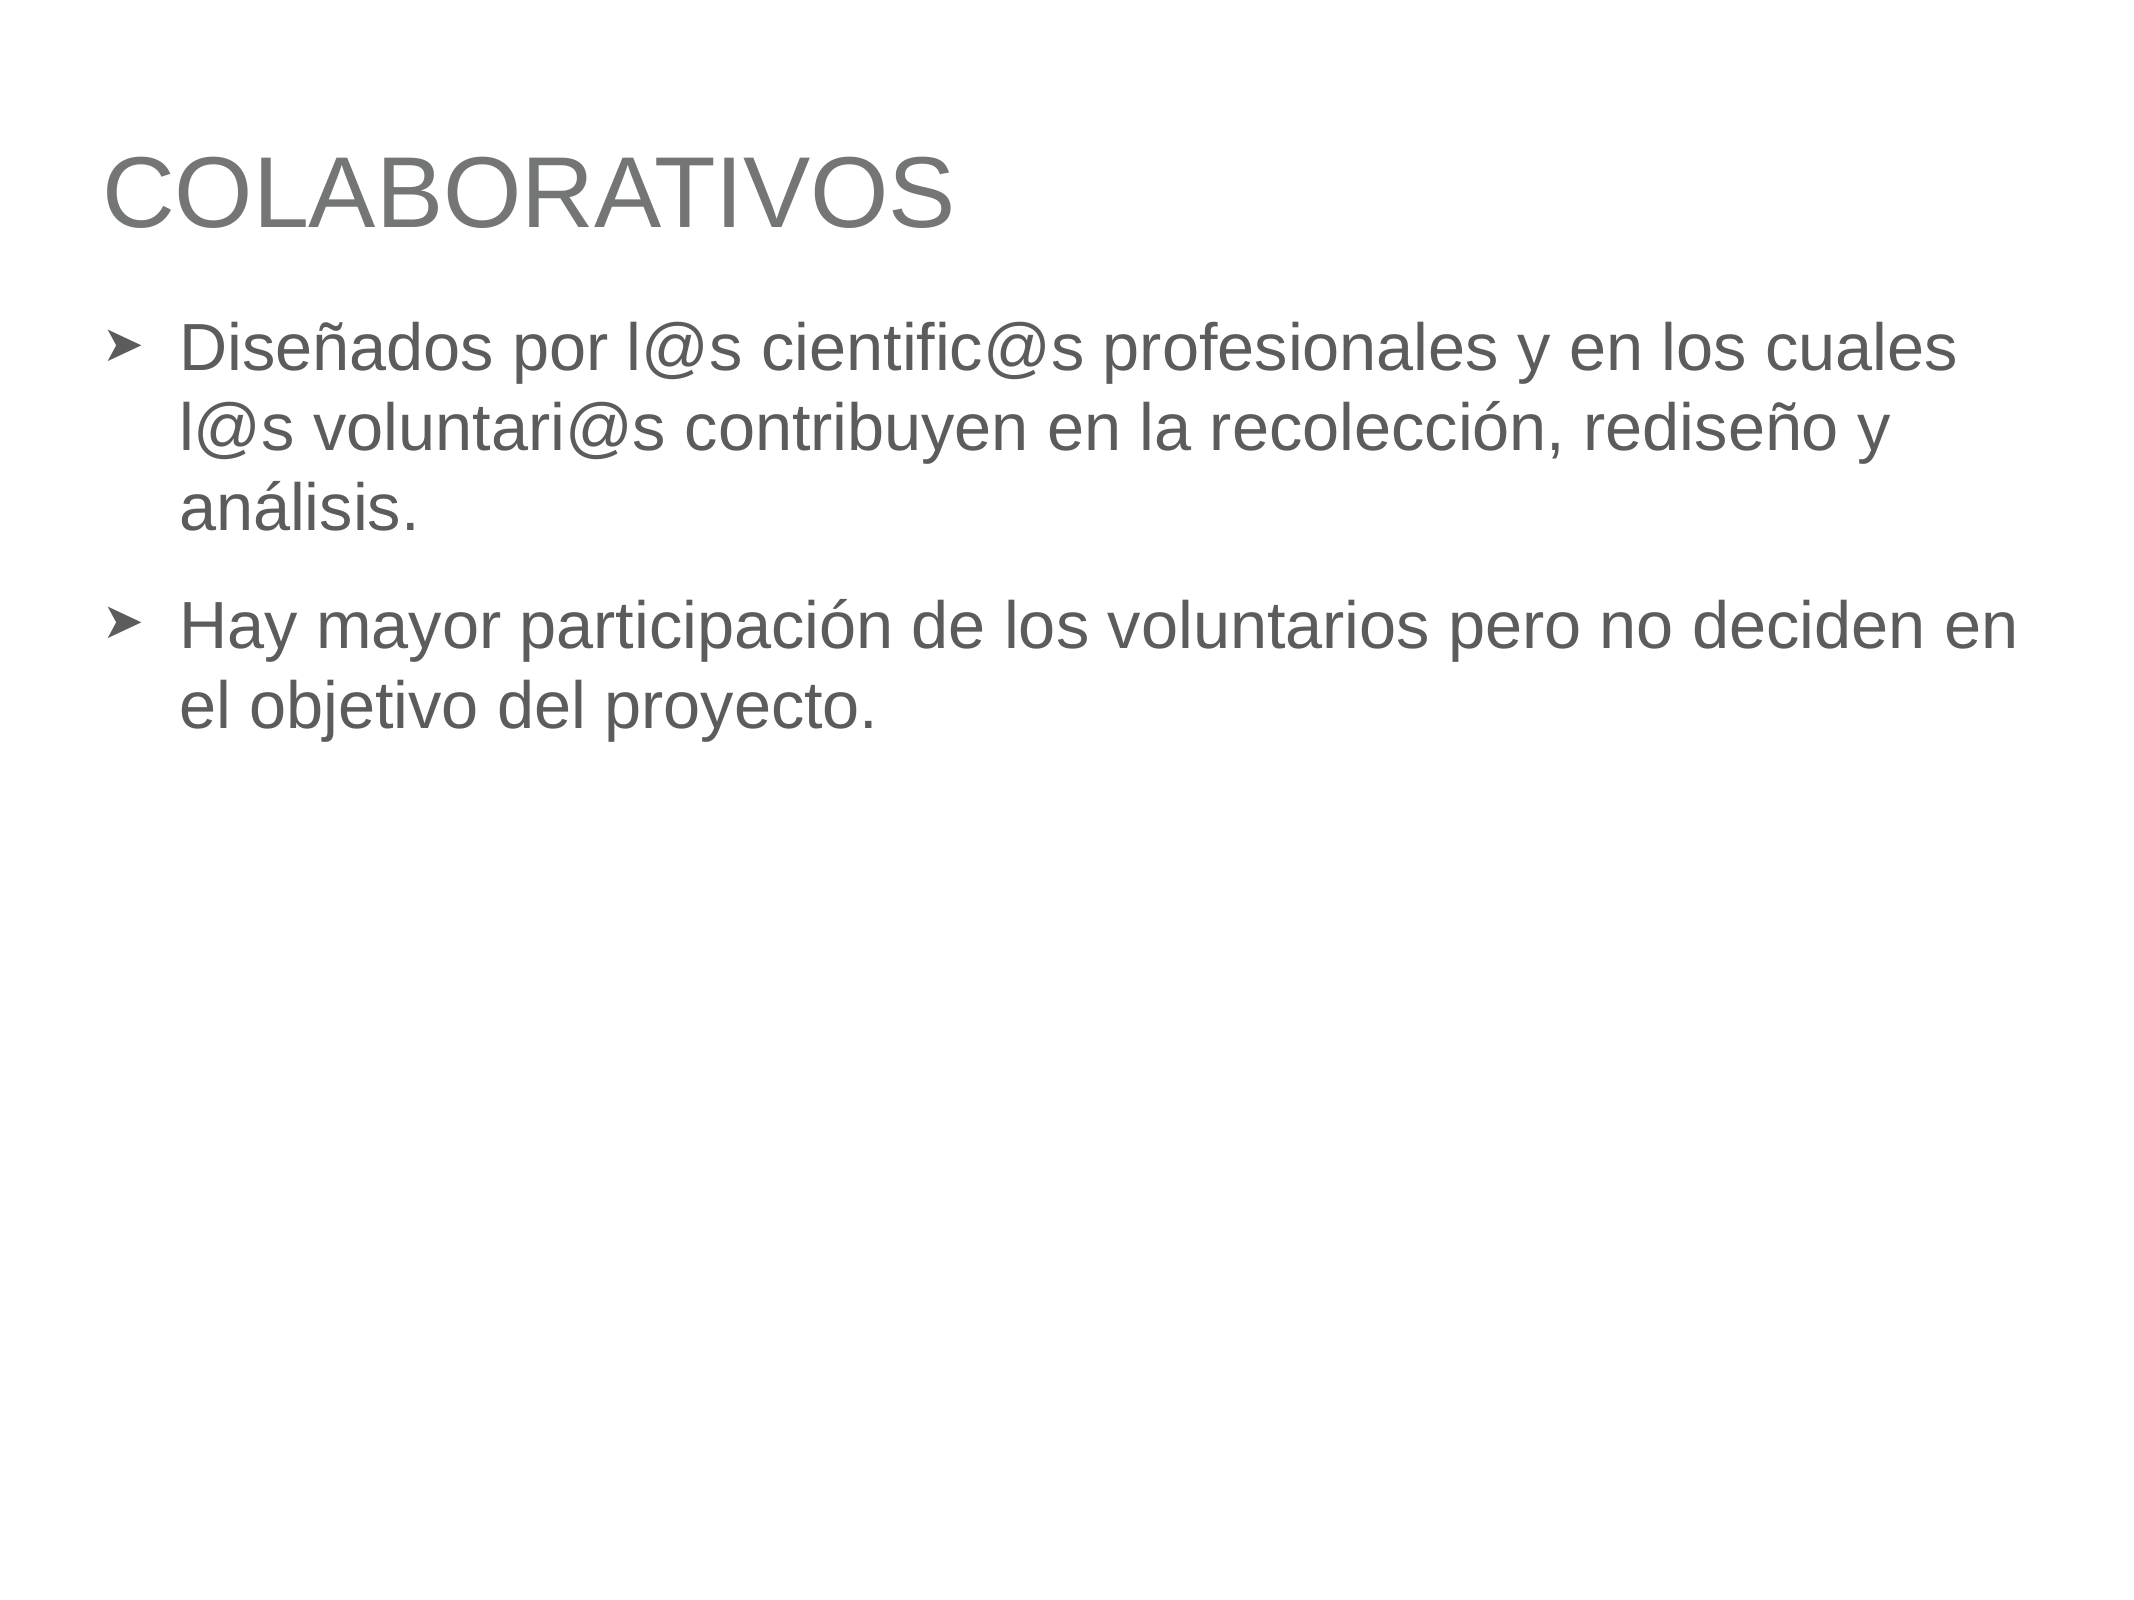

# Colaborativos

Diseñados por l@s cientific@s profesionales y en los cuales l@s voluntari@s contribuyen en la recolección, rediseño y análisis.
Hay mayor participación de los voluntarios pero no deciden en el objetivo del proyecto.